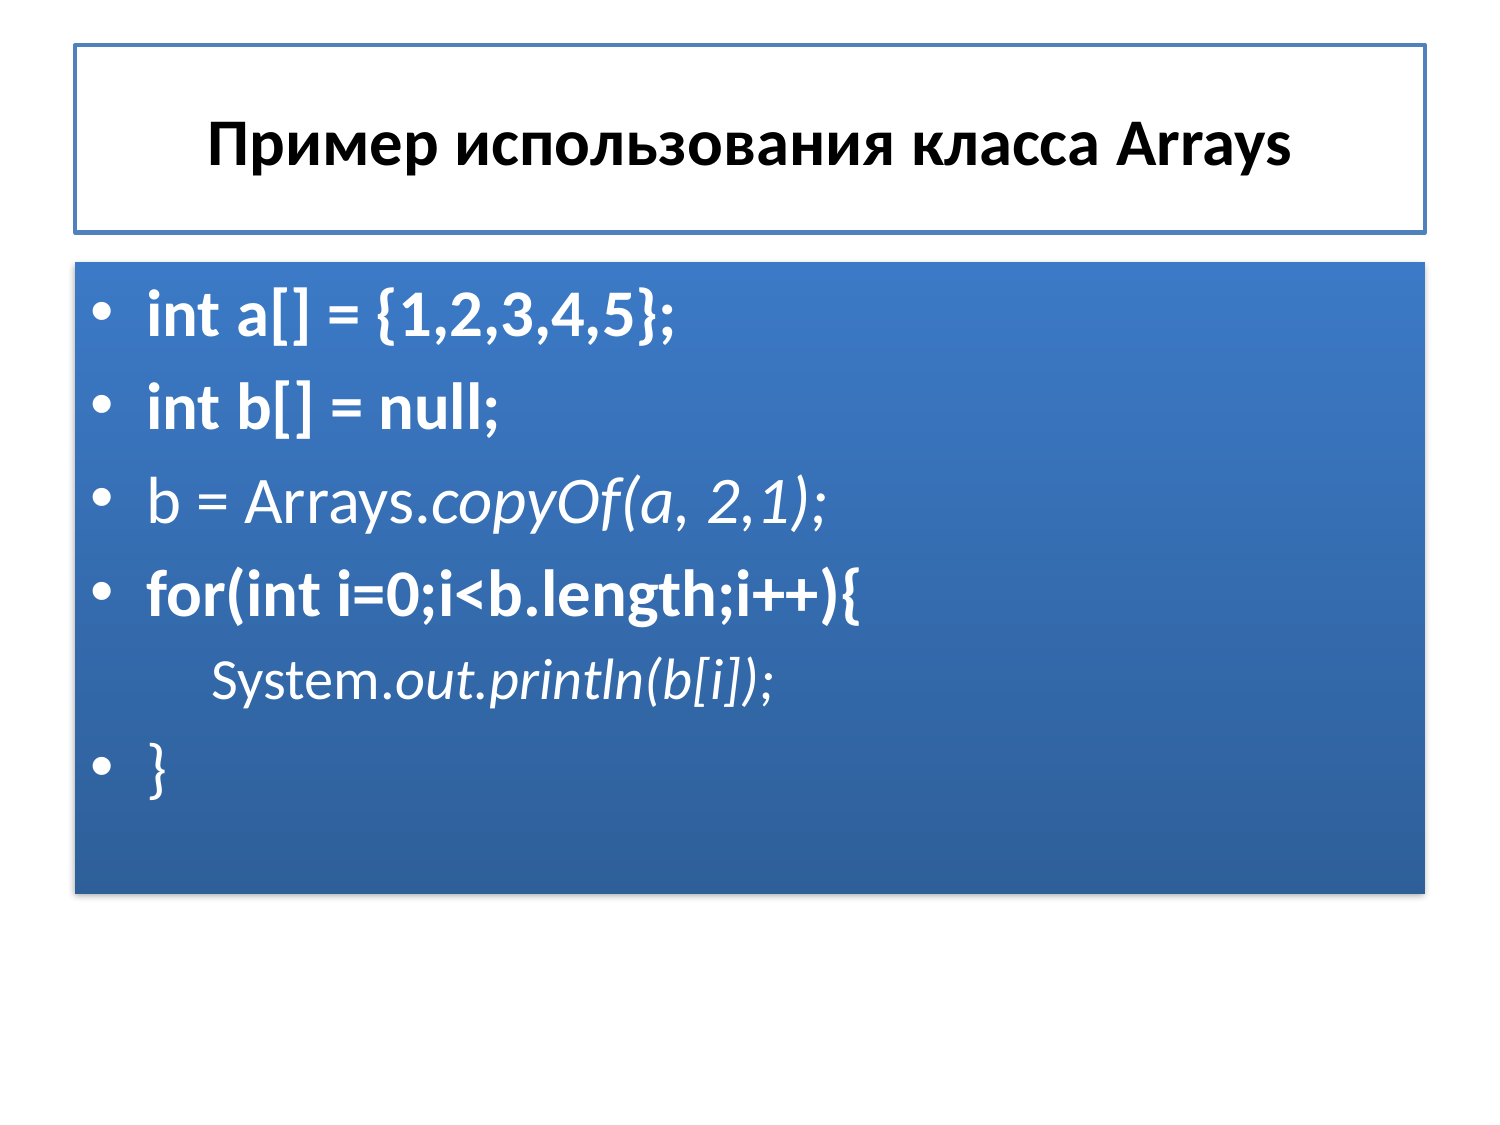

# Пример использования класса Arrays
int a[] = {1,2,3,4,5};
int b[] = null;
b = Arrays.copyOf(a, 2,1);
for(int i=0;i<b.length;i++){
	System.out.println(b[i]);
}